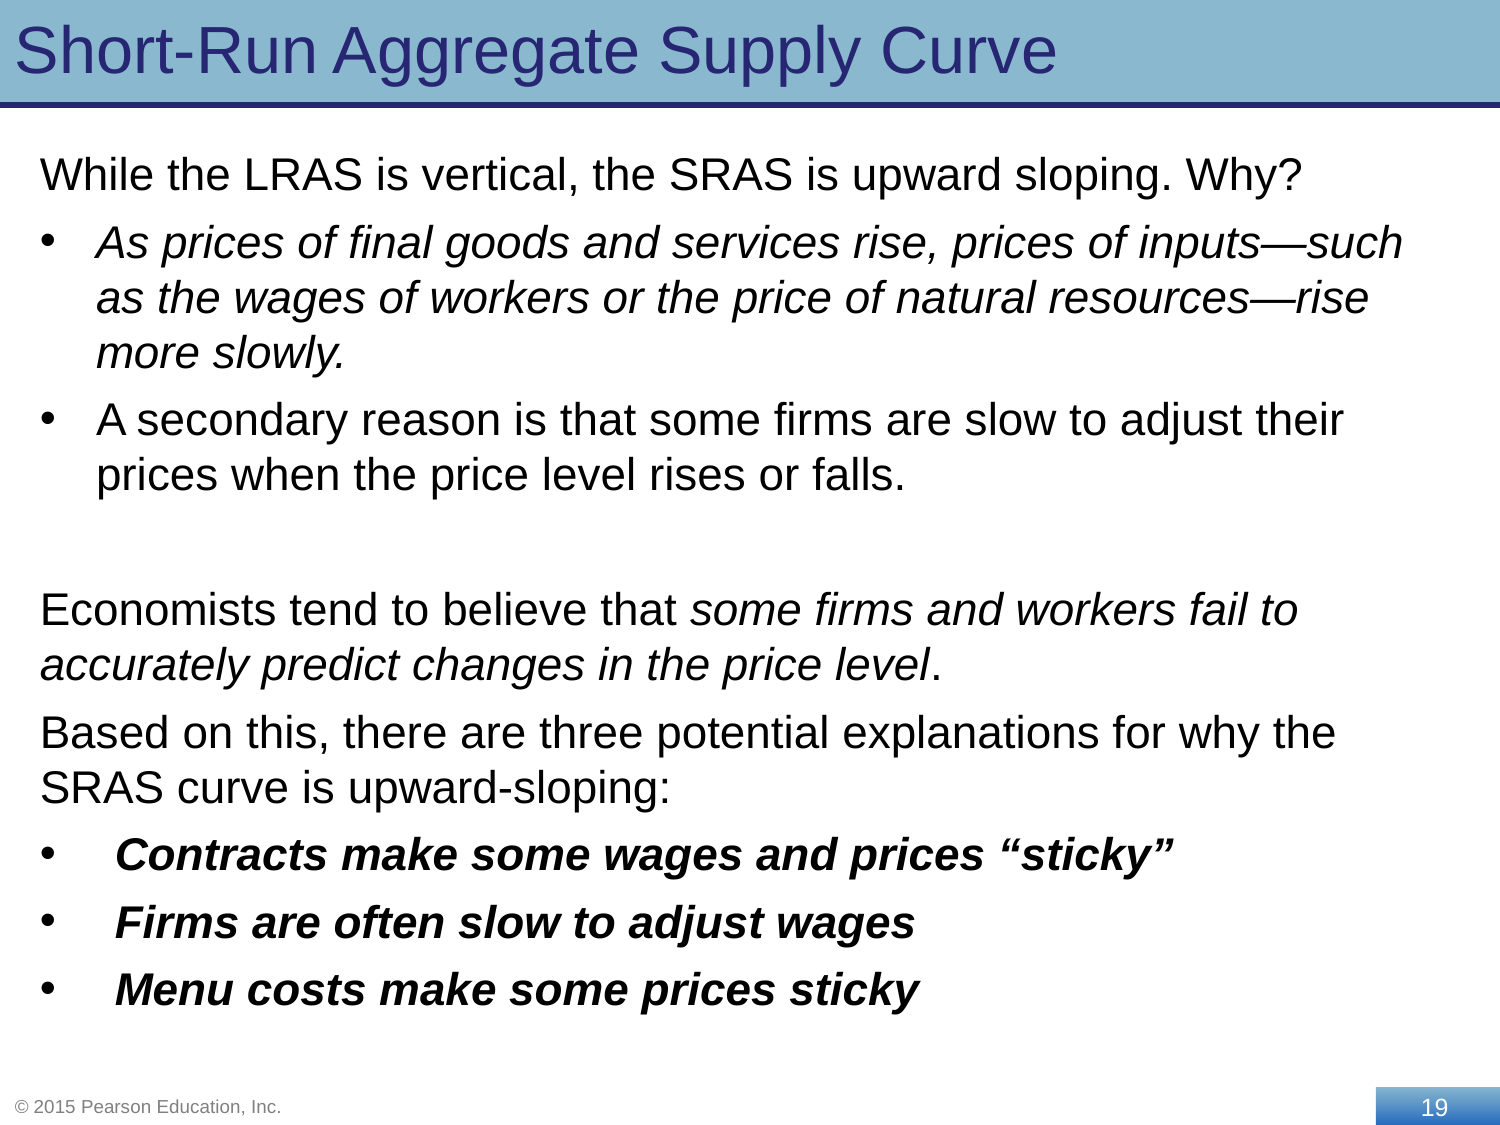

# Short-Run Aggregate Supply Curve
While the LRAS is vertical, the SRAS is upward sloping. Why?
As prices of final goods and services rise, prices of inputs—such as the wages of workers or the price of natural resources—rise more slowly.
A secondary reason is that some firms are slow to adjust their prices when the price level rises or falls.

Economists tend to believe that some firms and workers fail to accurately predict changes in the price level.
Based on this, there are three potential explanations for why the SRAS curve is upward-sloping:
Contracts make some wages and prices “sticky”
Firms are often slow to adjust wages
Menu costs make some prices sticky